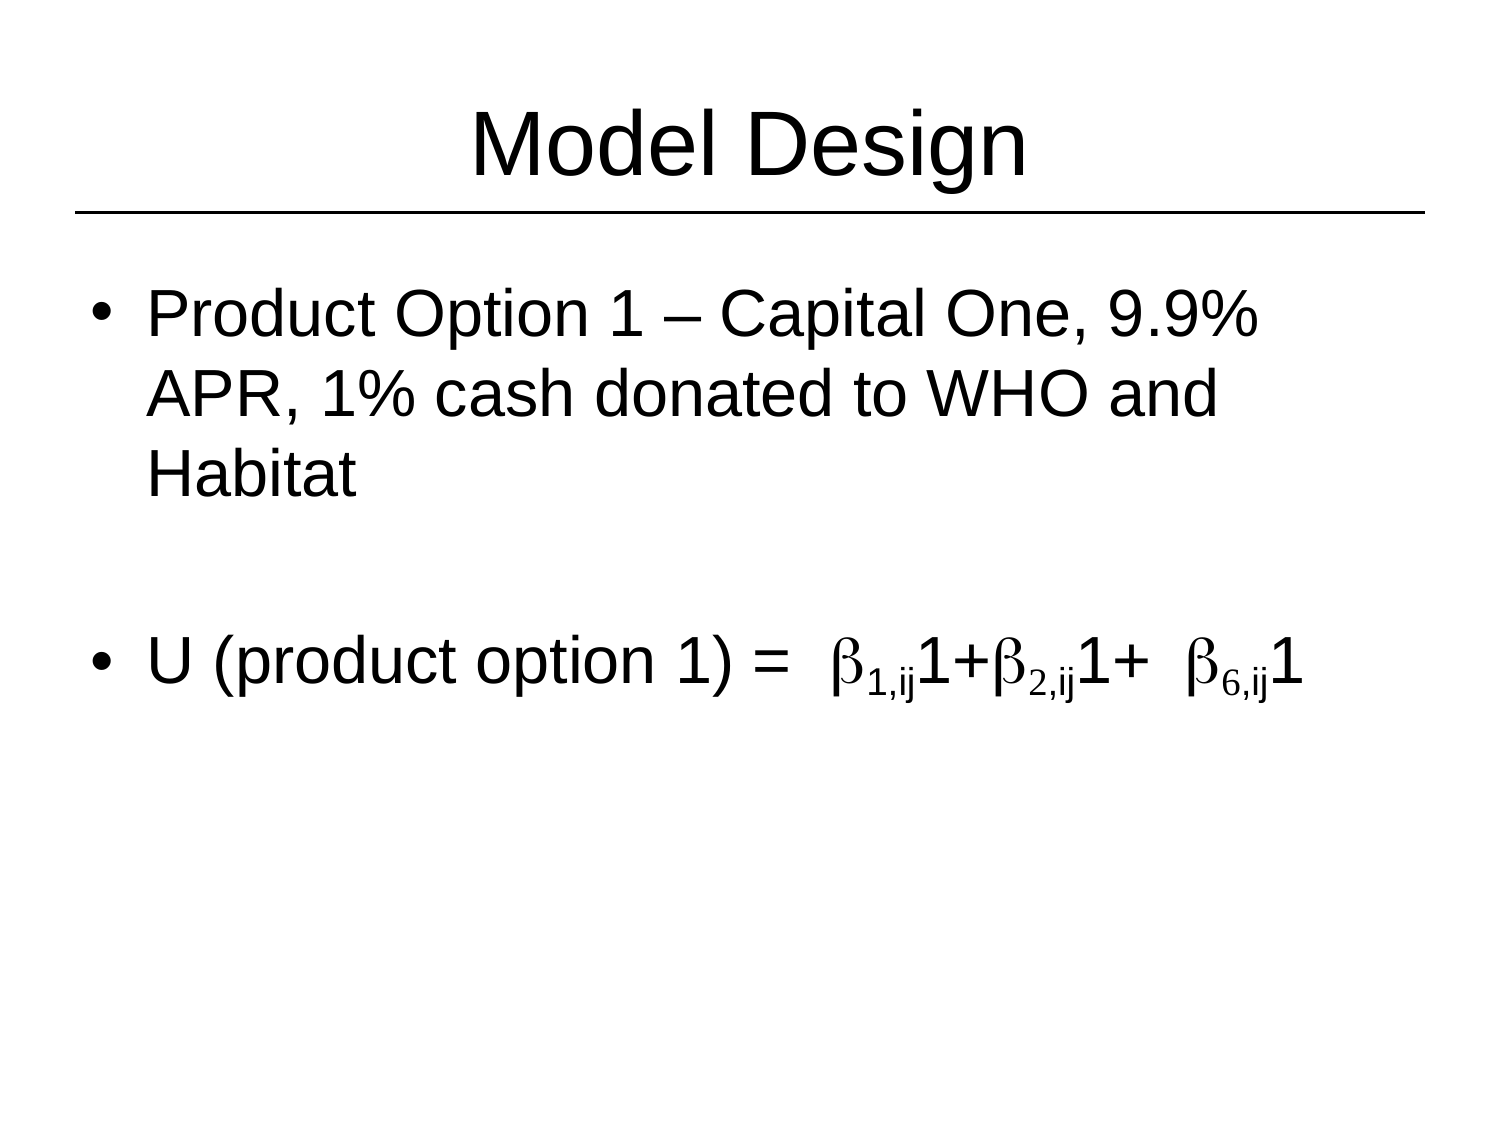

# Model Design
Product Option 1 – Capital One, 9.9% APR, 1% cash donated to WHO and Habitat

U (product option 1) =  β1,ij1+β2,ij1+ β6,ij1